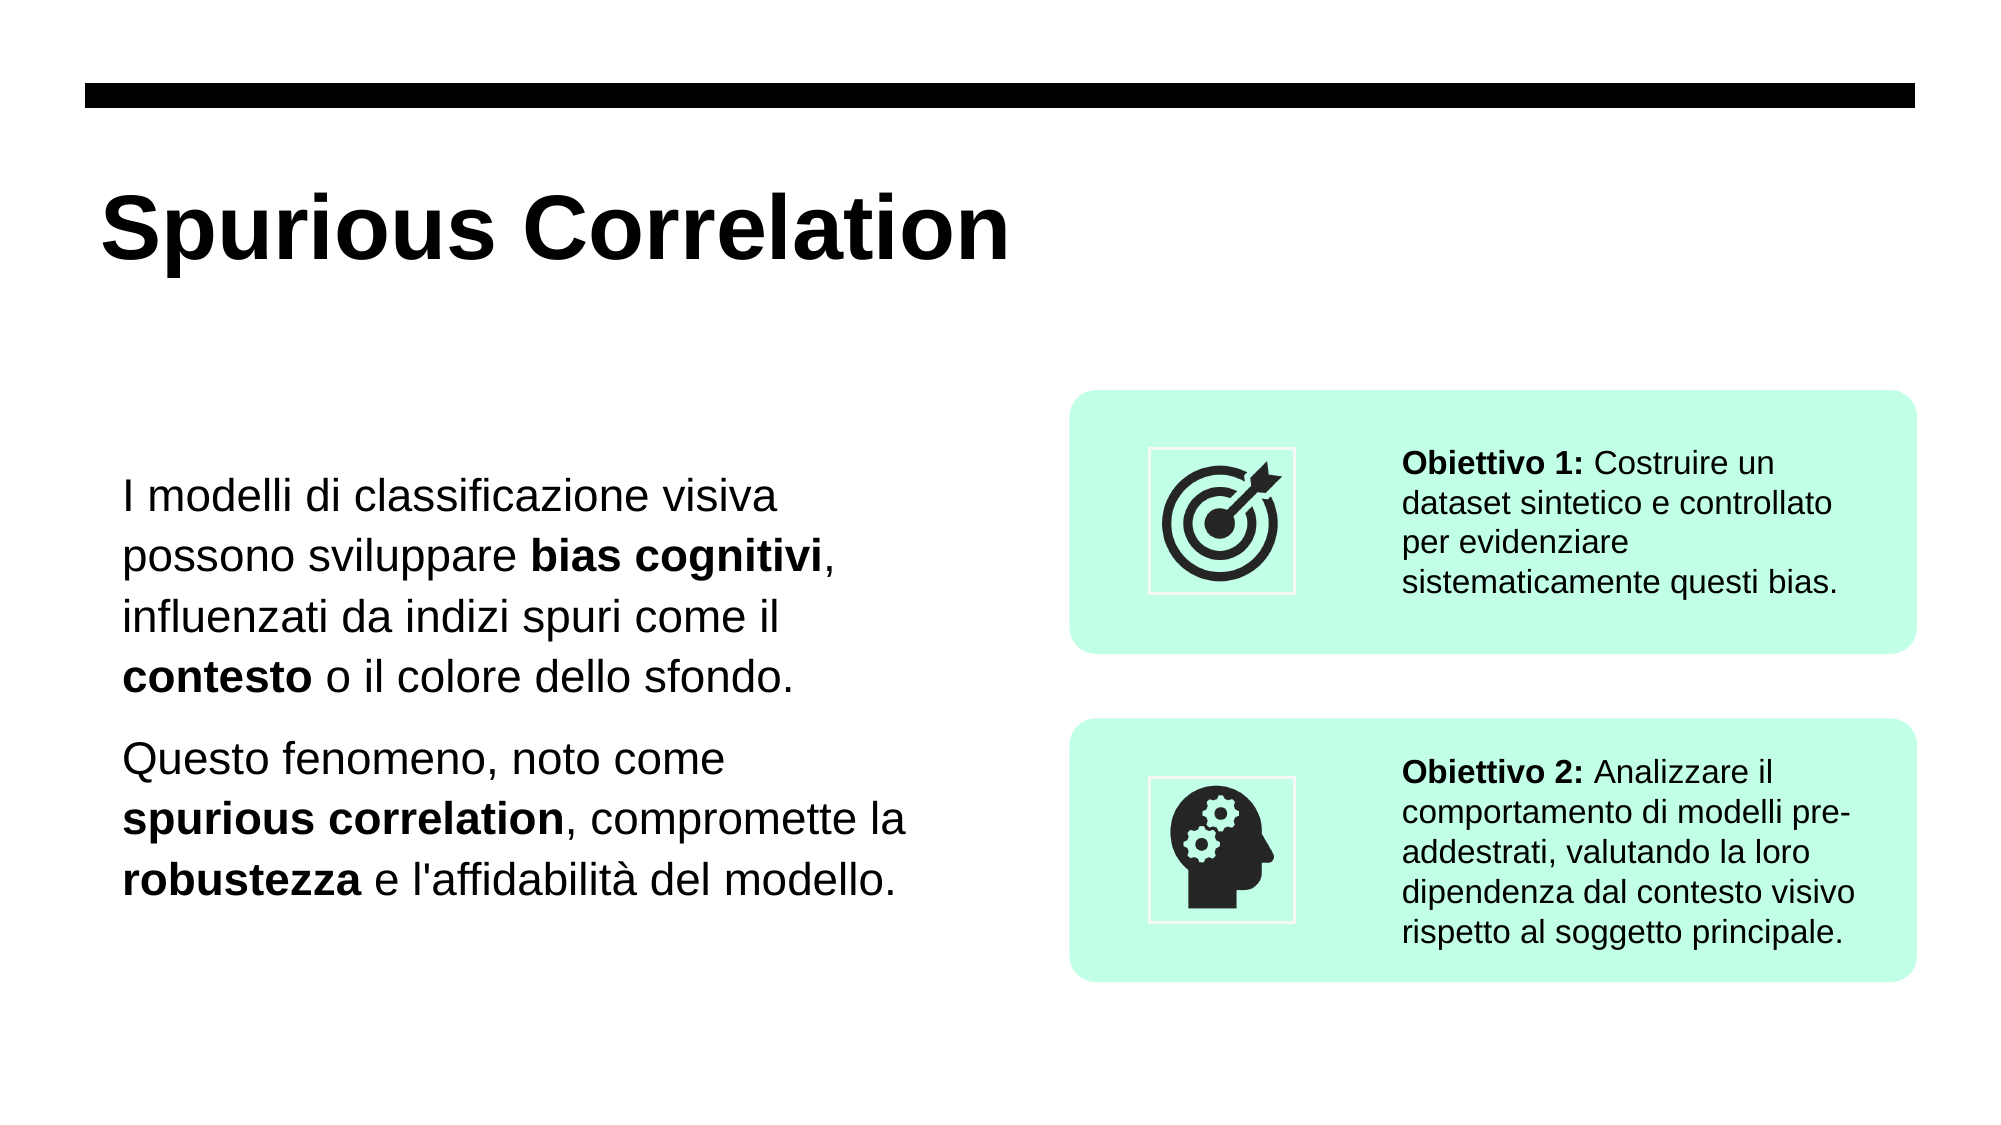

# Spurious Correlation
Obiettivo 1: Costruire un dataset sintetico e controllato per evidenziare sistematicamente questi bias.
Obiettivo 2: Analizzare il comportamento di modelli pre-addestrati, valutando la loro dipendenza dal contesto visivo rispetto al soggetto principale.
I modelli di classificazione visiva possono sviluppare bias cognitivi, influenzati da indizi spuri come il contesto o il colore dello sfondo.
Questo fenomeno, noto come spurious correlation, compromette la robustezza e l'affidabilità del modello.